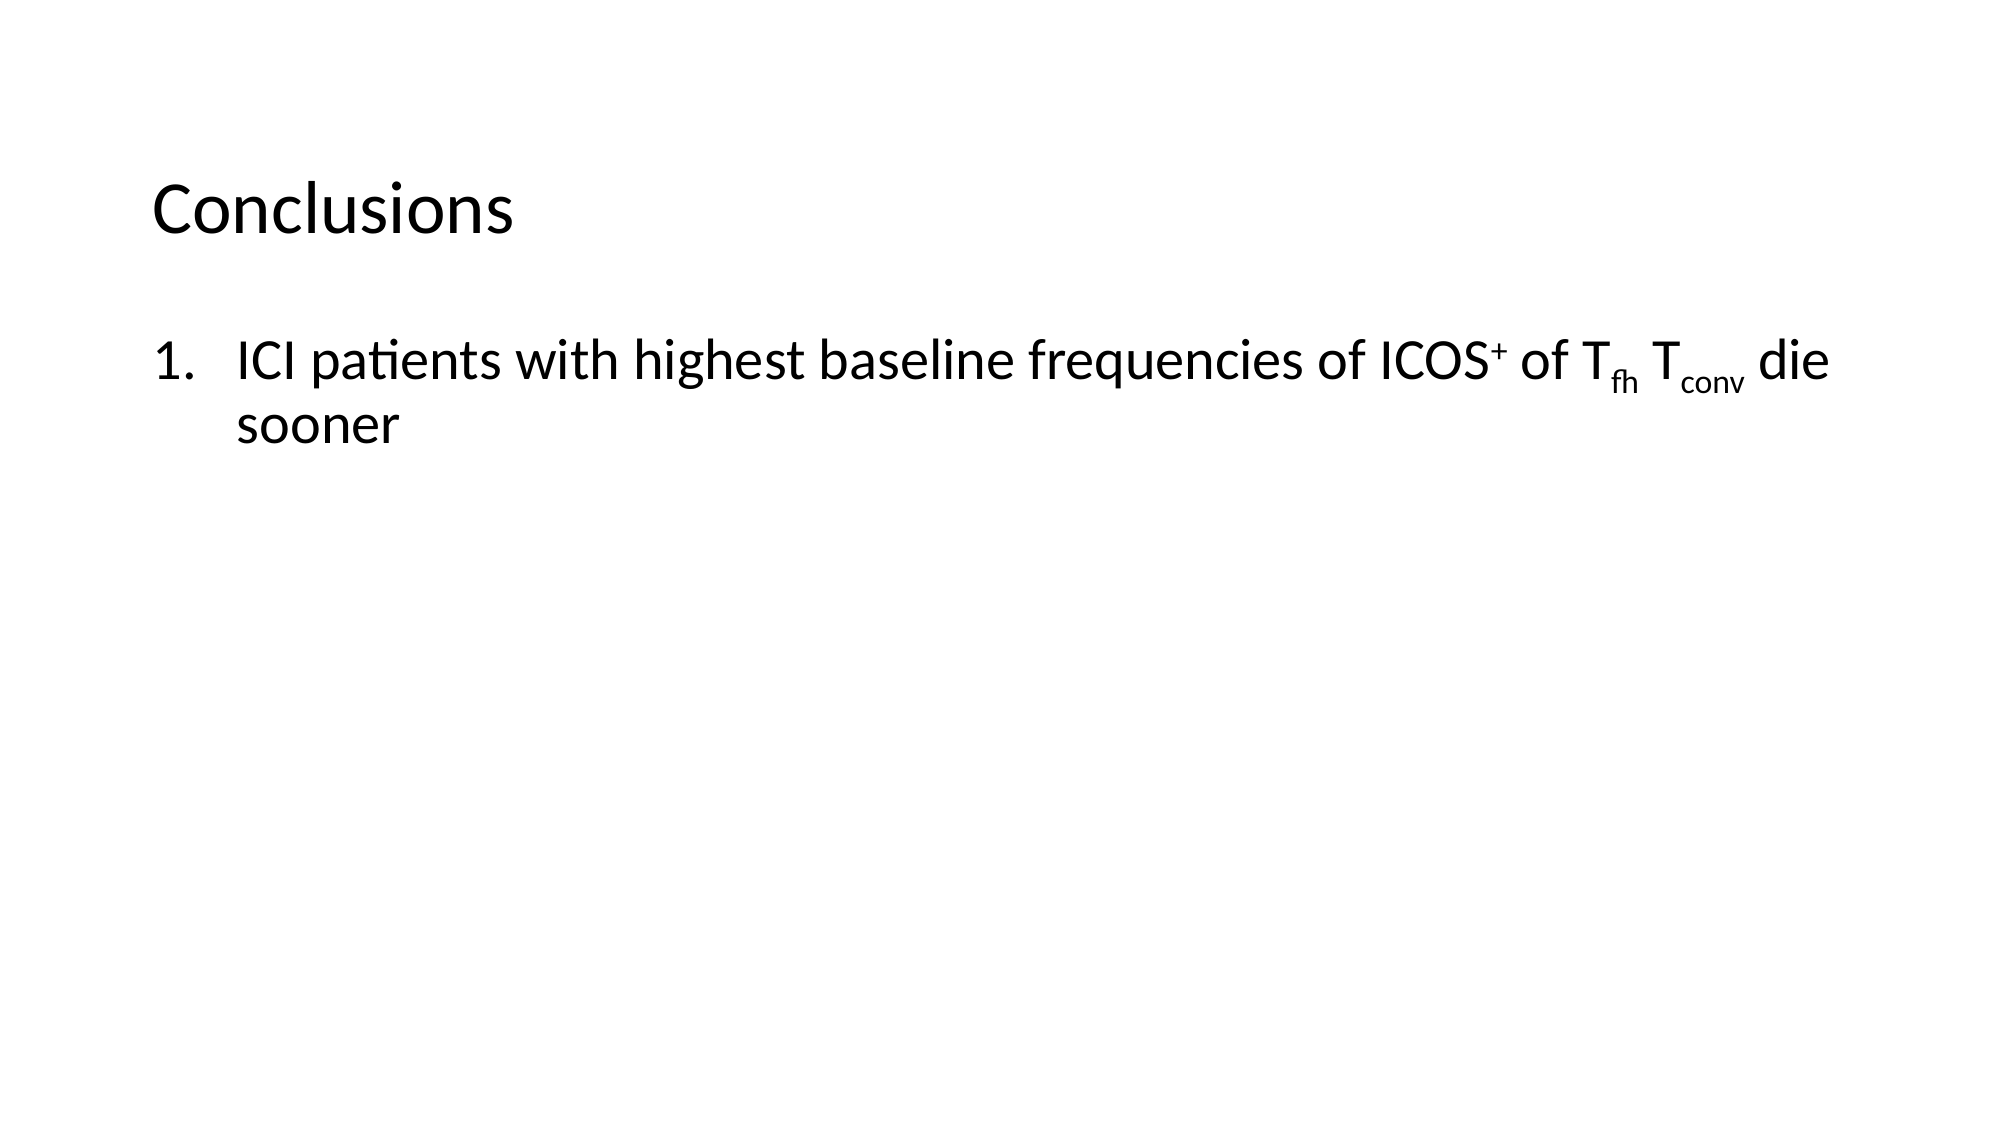

# Conclusions
ICI patients with highest baseline frequencies of ICOS+ of Tfh Tconv die sooner